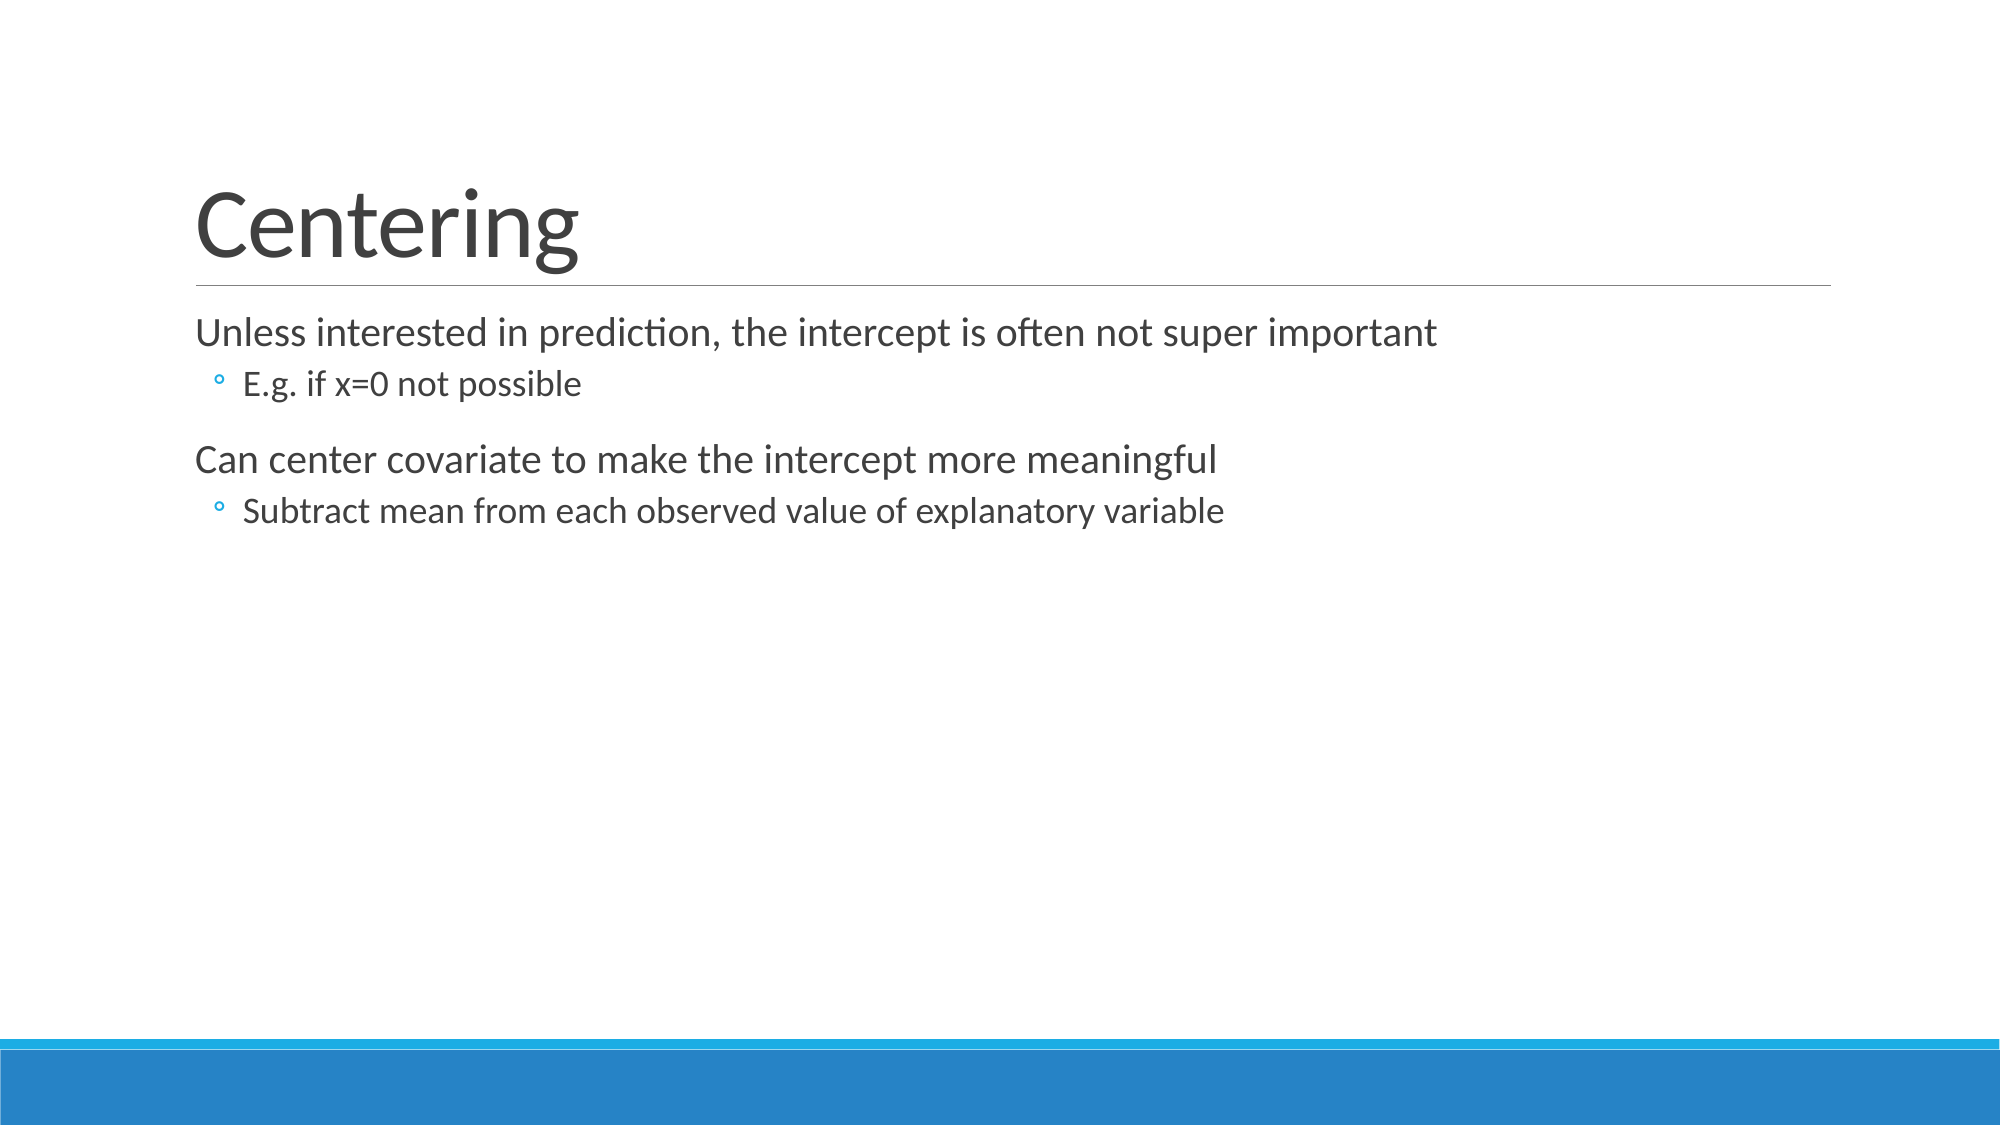

# Centering
Unless interested in prediction, the intercept is often not super important
E.g. if x=0 not possible
Can center covariate to make the intercept more meaningful
Subtract mean from each observed value of explanatory variable